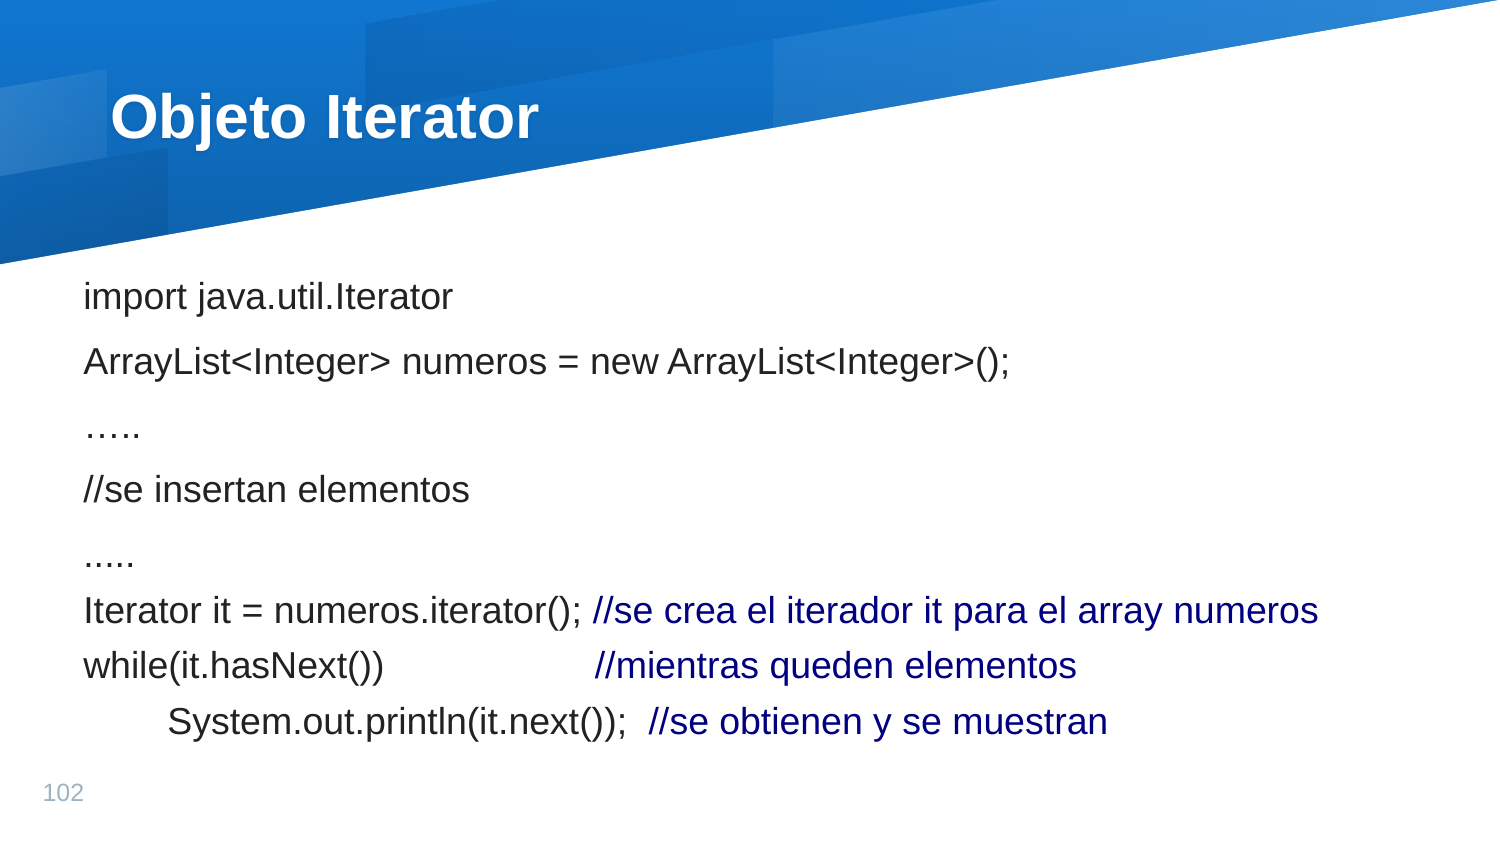

Objeto Iterator
import java.util.Iterator
ArrayList<Integer> numeros = new ArrayList<Integer>();
…..
//se insertan elementos
.....
Iterator it = numeros.iterator(); //se crea el iterador it para el array numeros
while(it.hasNext())                    //mientras queden elementos
        System.out.println(it.next());  //se obtienen y se muestran

102